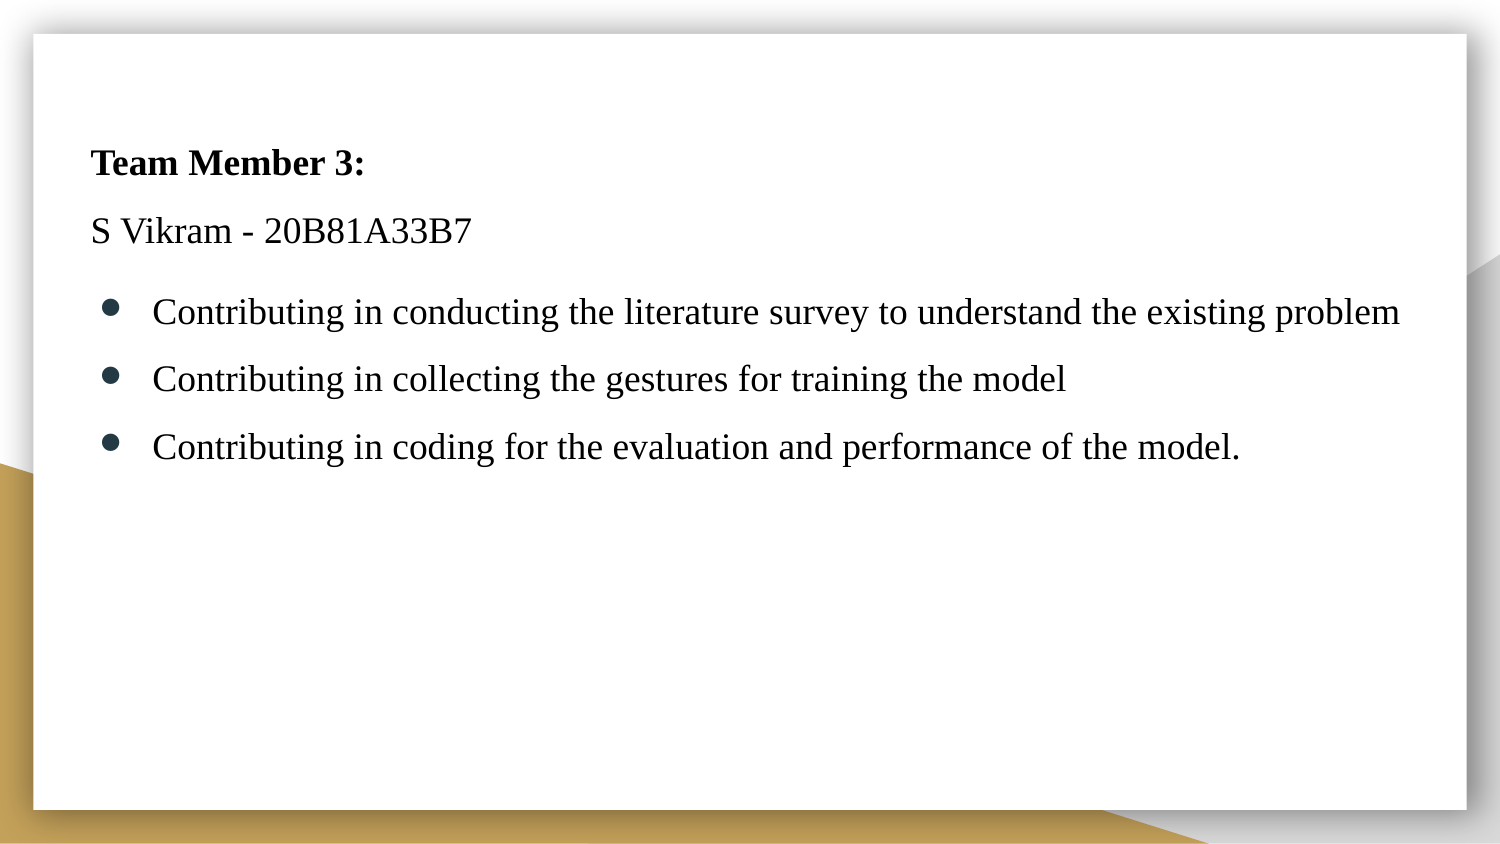

Team Member 3:
S Vikram - 20B81A33B7
Contributing in conducting the literature survey to understand the existing problem
Contributing in collecting the gestures for training the model
Contributing in coding for the evaluation and performance of the model.